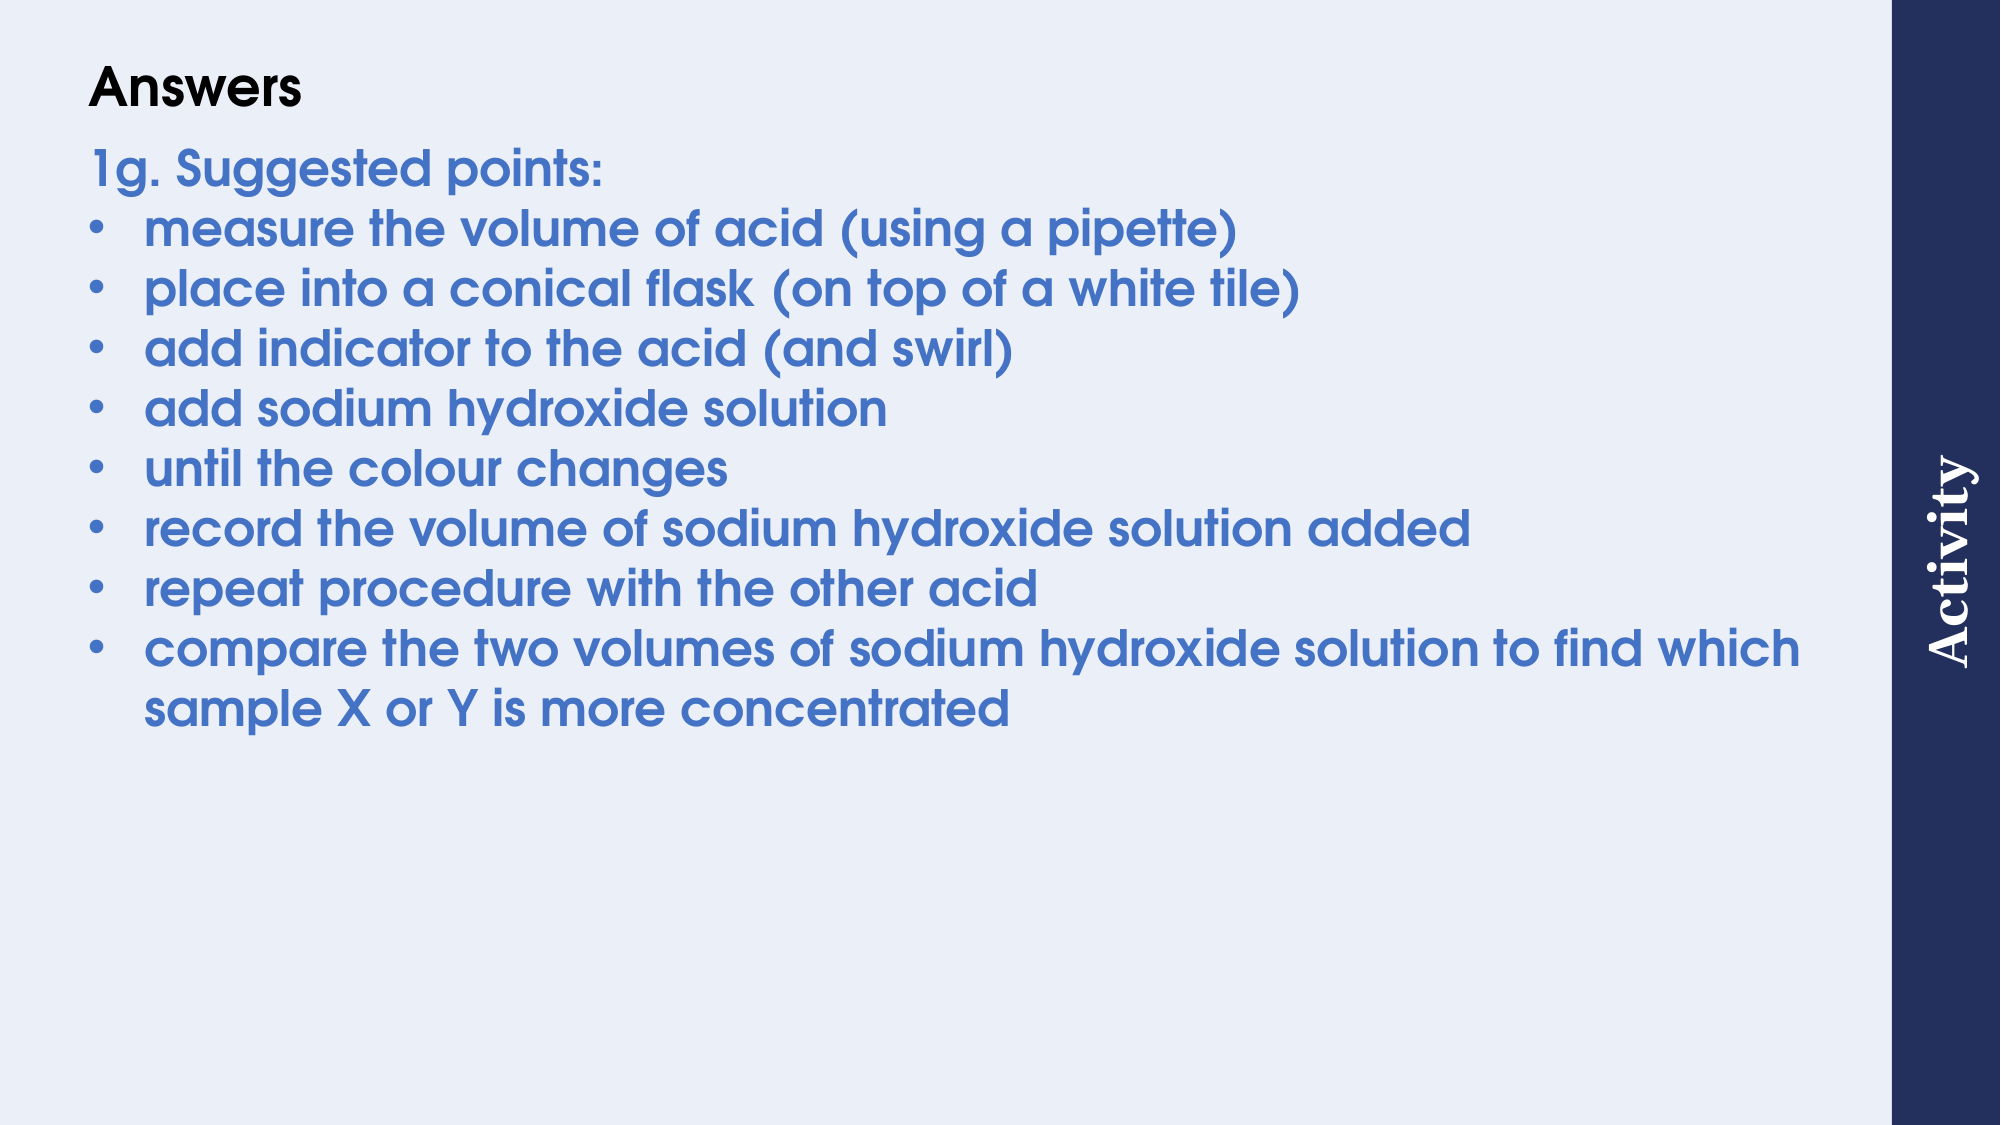

# Answers
1g. Suggested points:
measure the volume of acid (using a pipette)
place into a conical flask (on top of a white tile)
add indicator to the acid (and swirl)
add sodium hydroxide solution
until the colour changes
record the volume of sodium hydroxide solution added
repeat procedure with the other acid
compare the two volumes of sodium hydroxide solution to find which sample X or Y is more concentrated